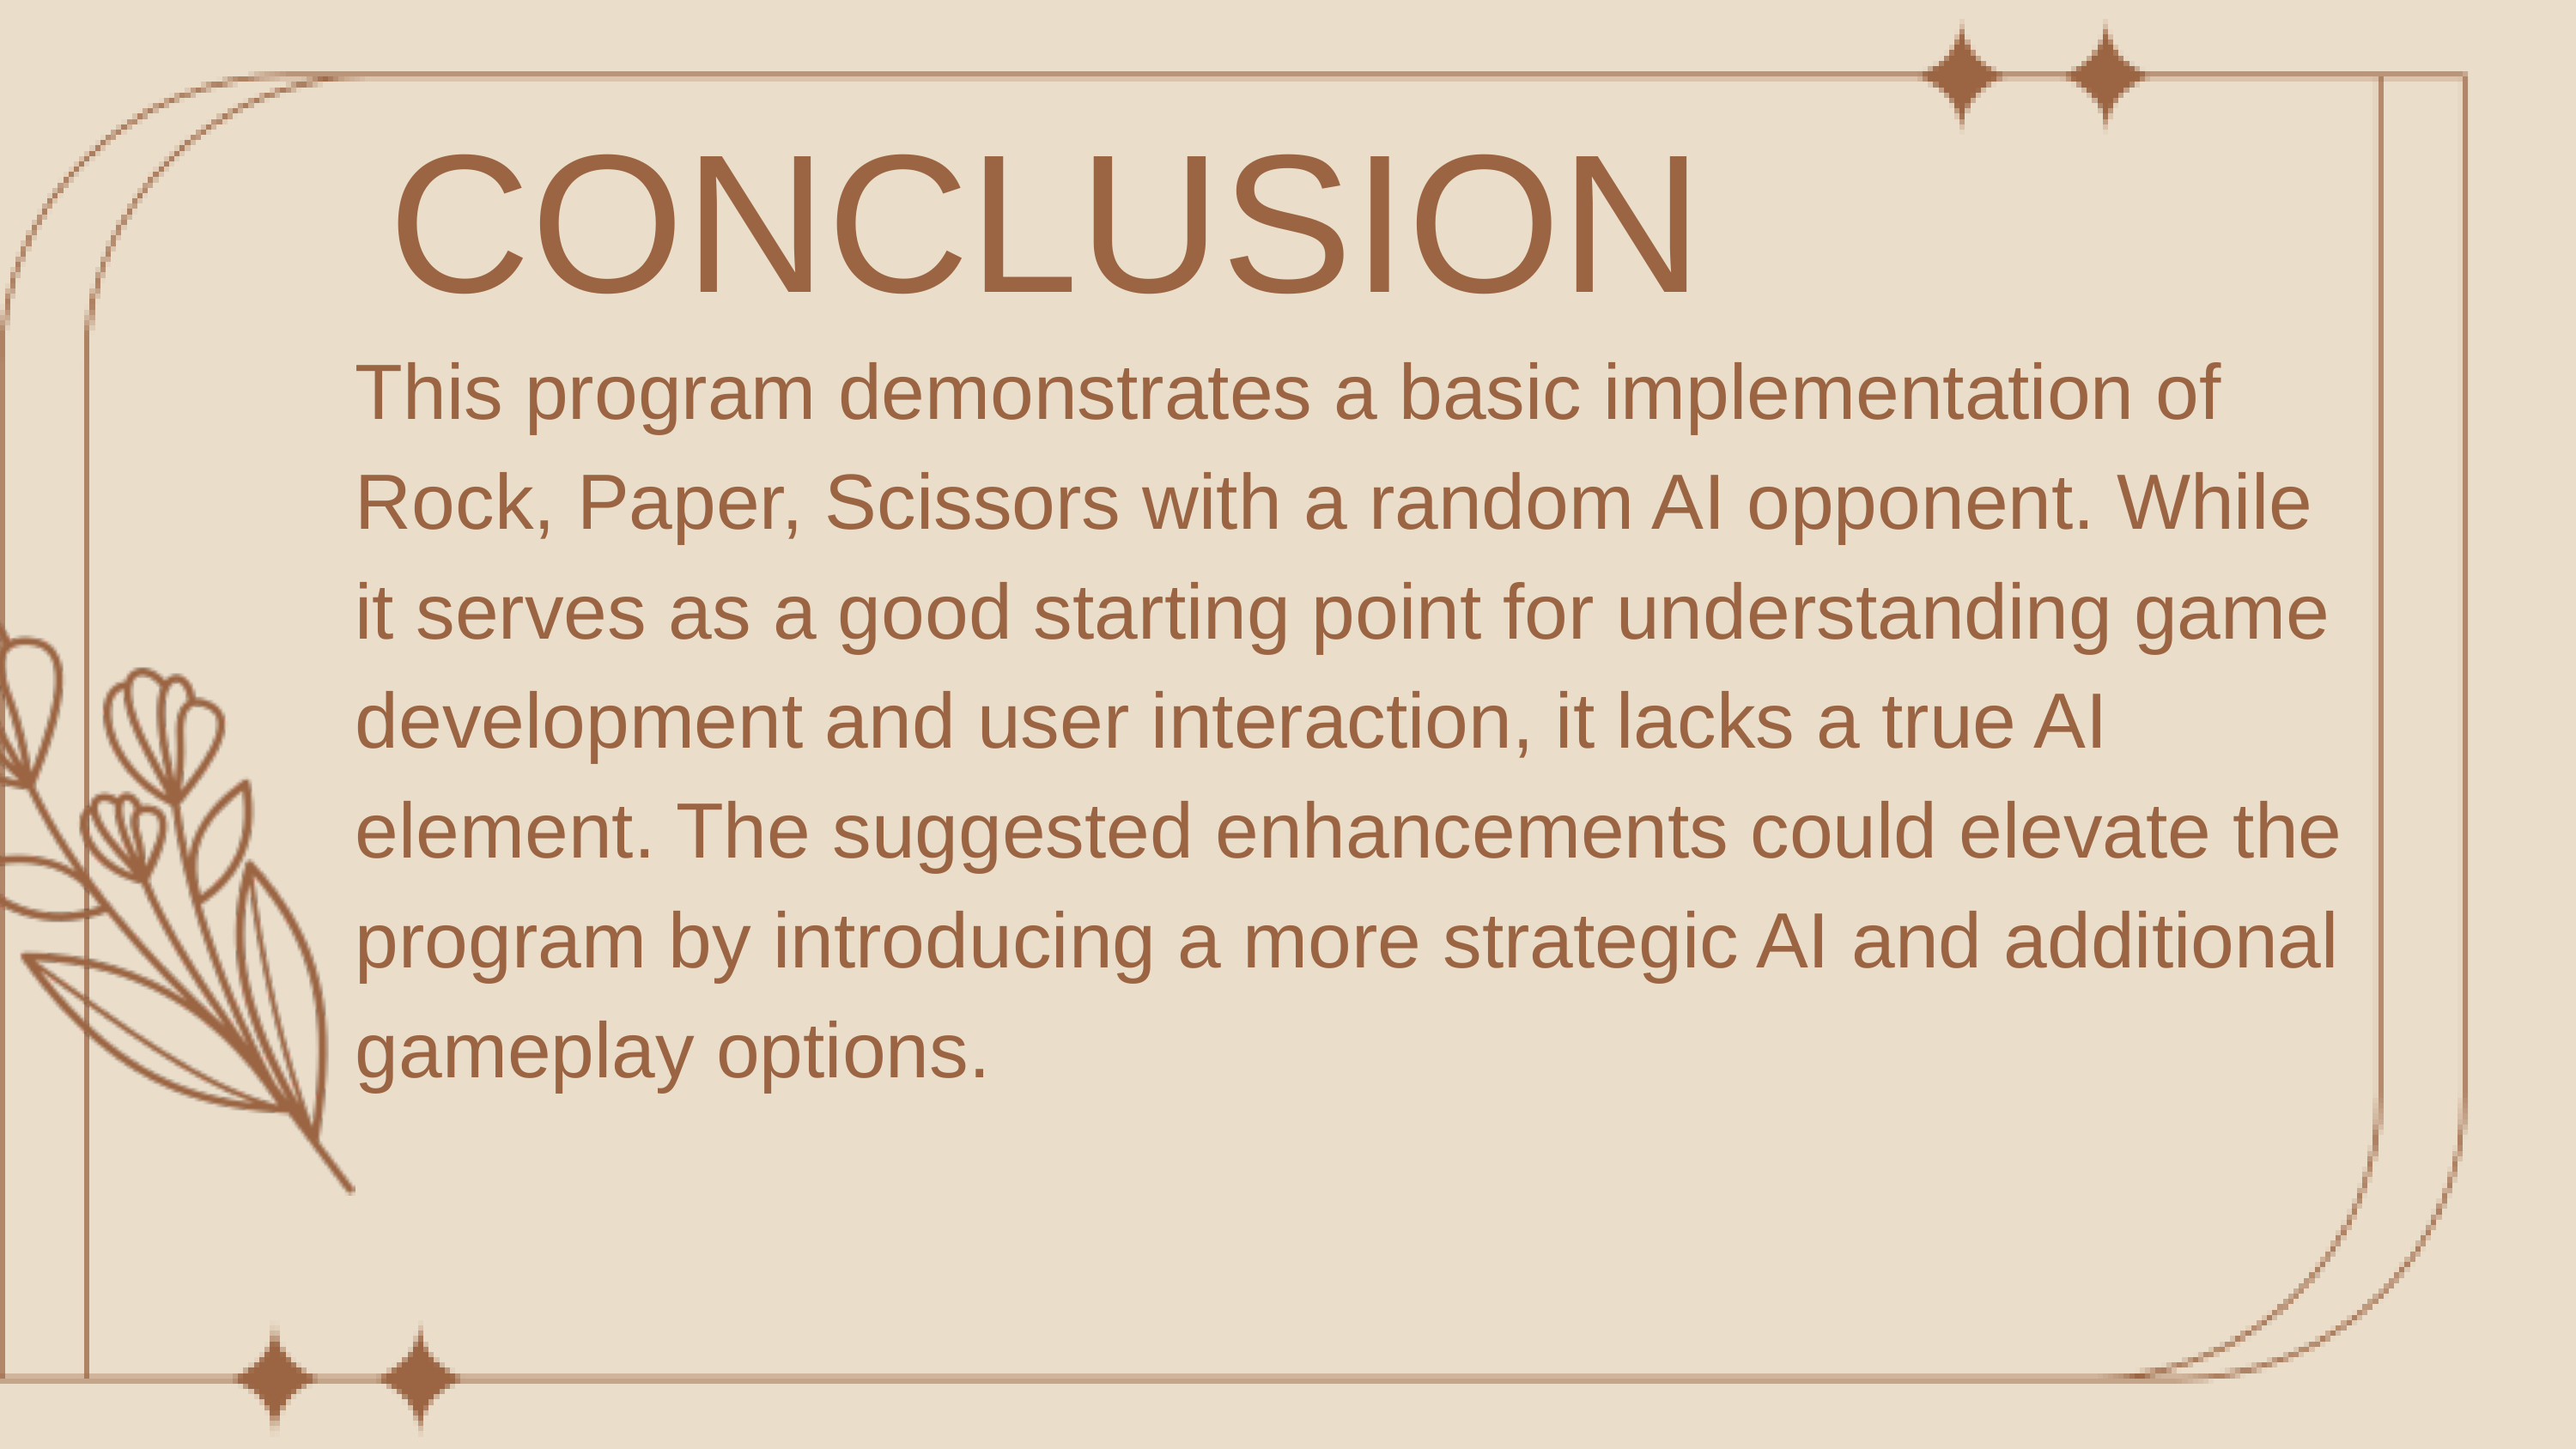

CONCLUSION
This program demonstrates a basic implementation of Rock, Paper, Scissors with a random AI opponent. While it serves as a good starting point for understanding game development and user interaction, it lacks a true AI element. The suggested enhancements could elevate the program by introducing a more strategic AI and additional gameplay options.